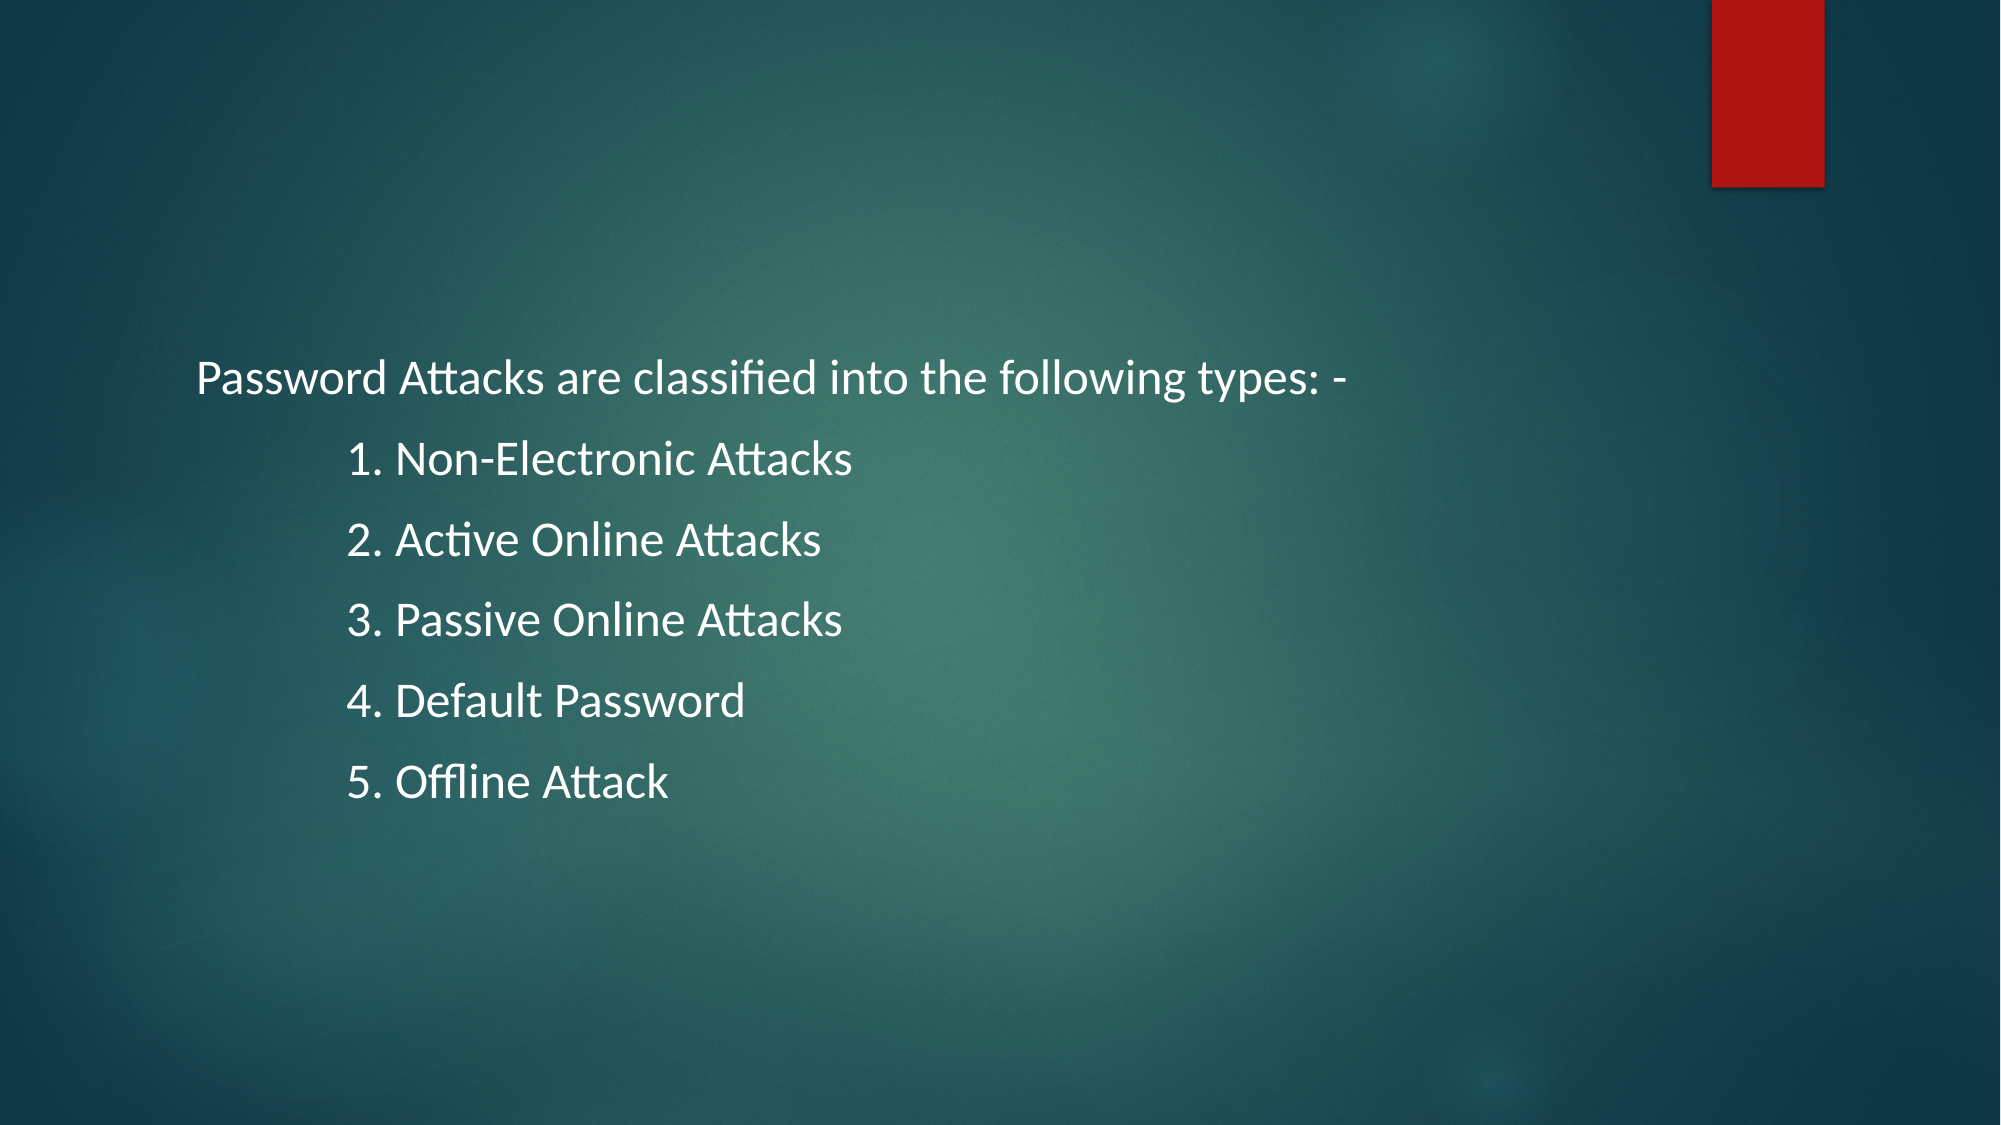

Password Attacks are classified into the following types: -
	1. Non-Electronic Attacks
	2. Active Online Attacks
	3. Passive Online Attacks
	4. Default Password
	5. Offline Attack